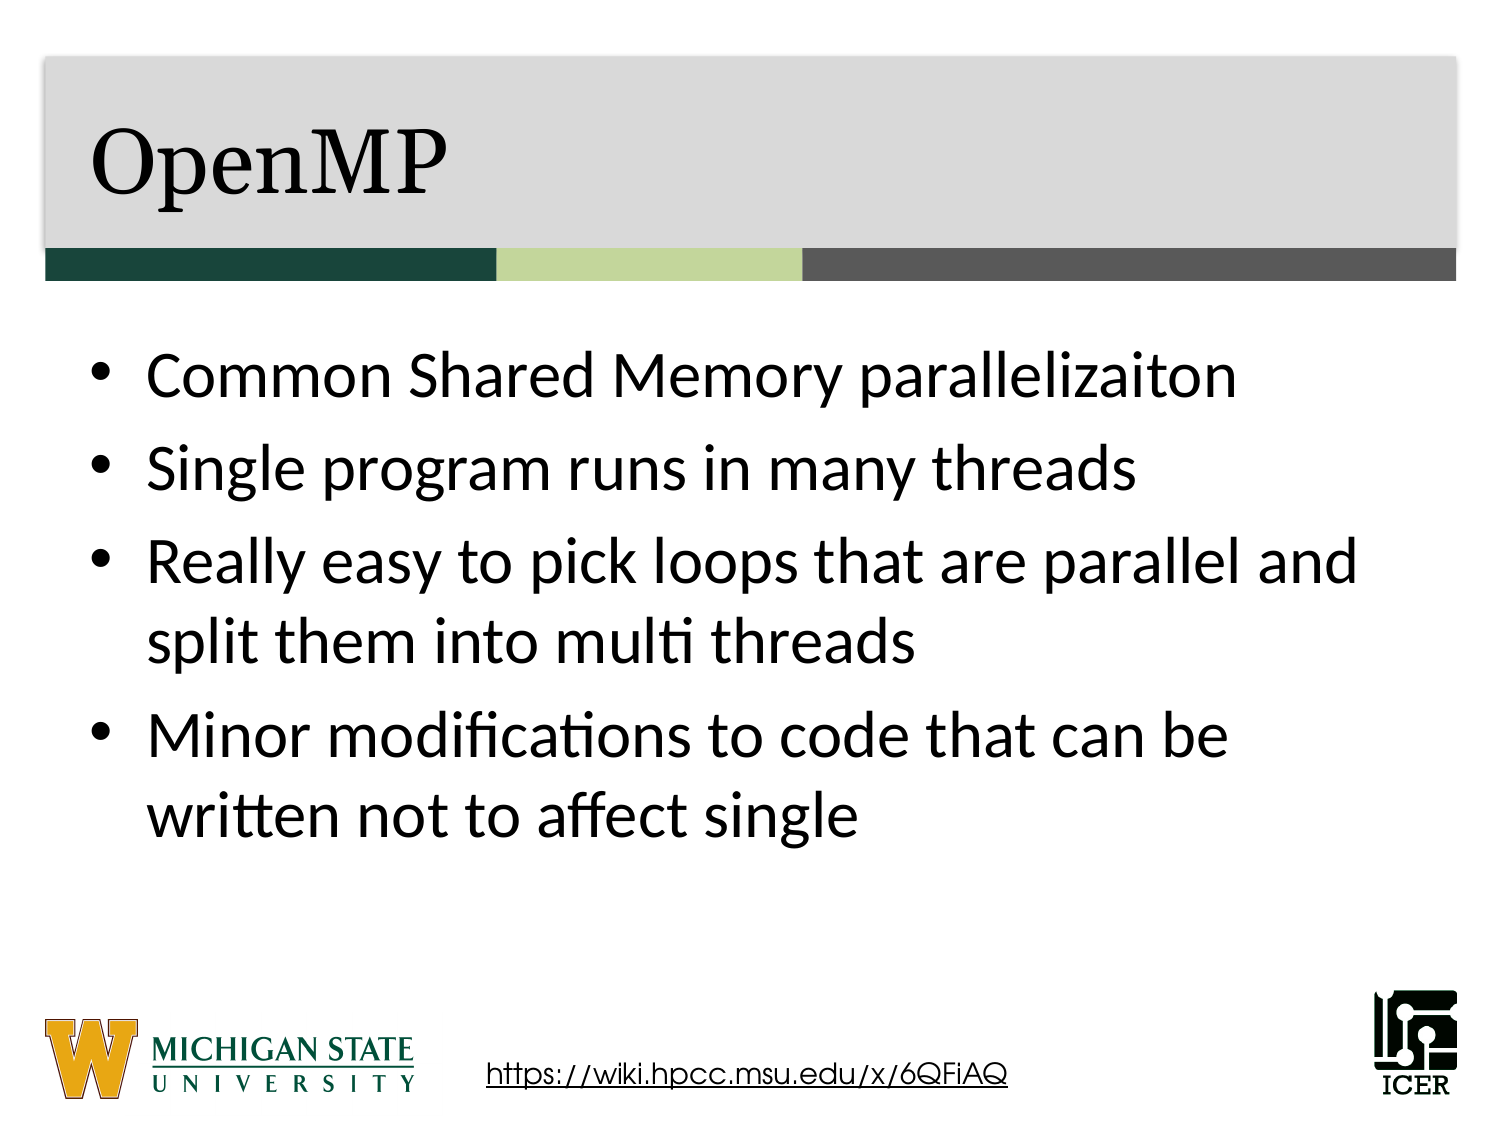

# OpenMP
Common Shared Memory parallelizaiton
Single program runs in many threads
Really easy to pick loops that are parallel and split them into multi threads
Minor modifications to code that can be written not to affect single